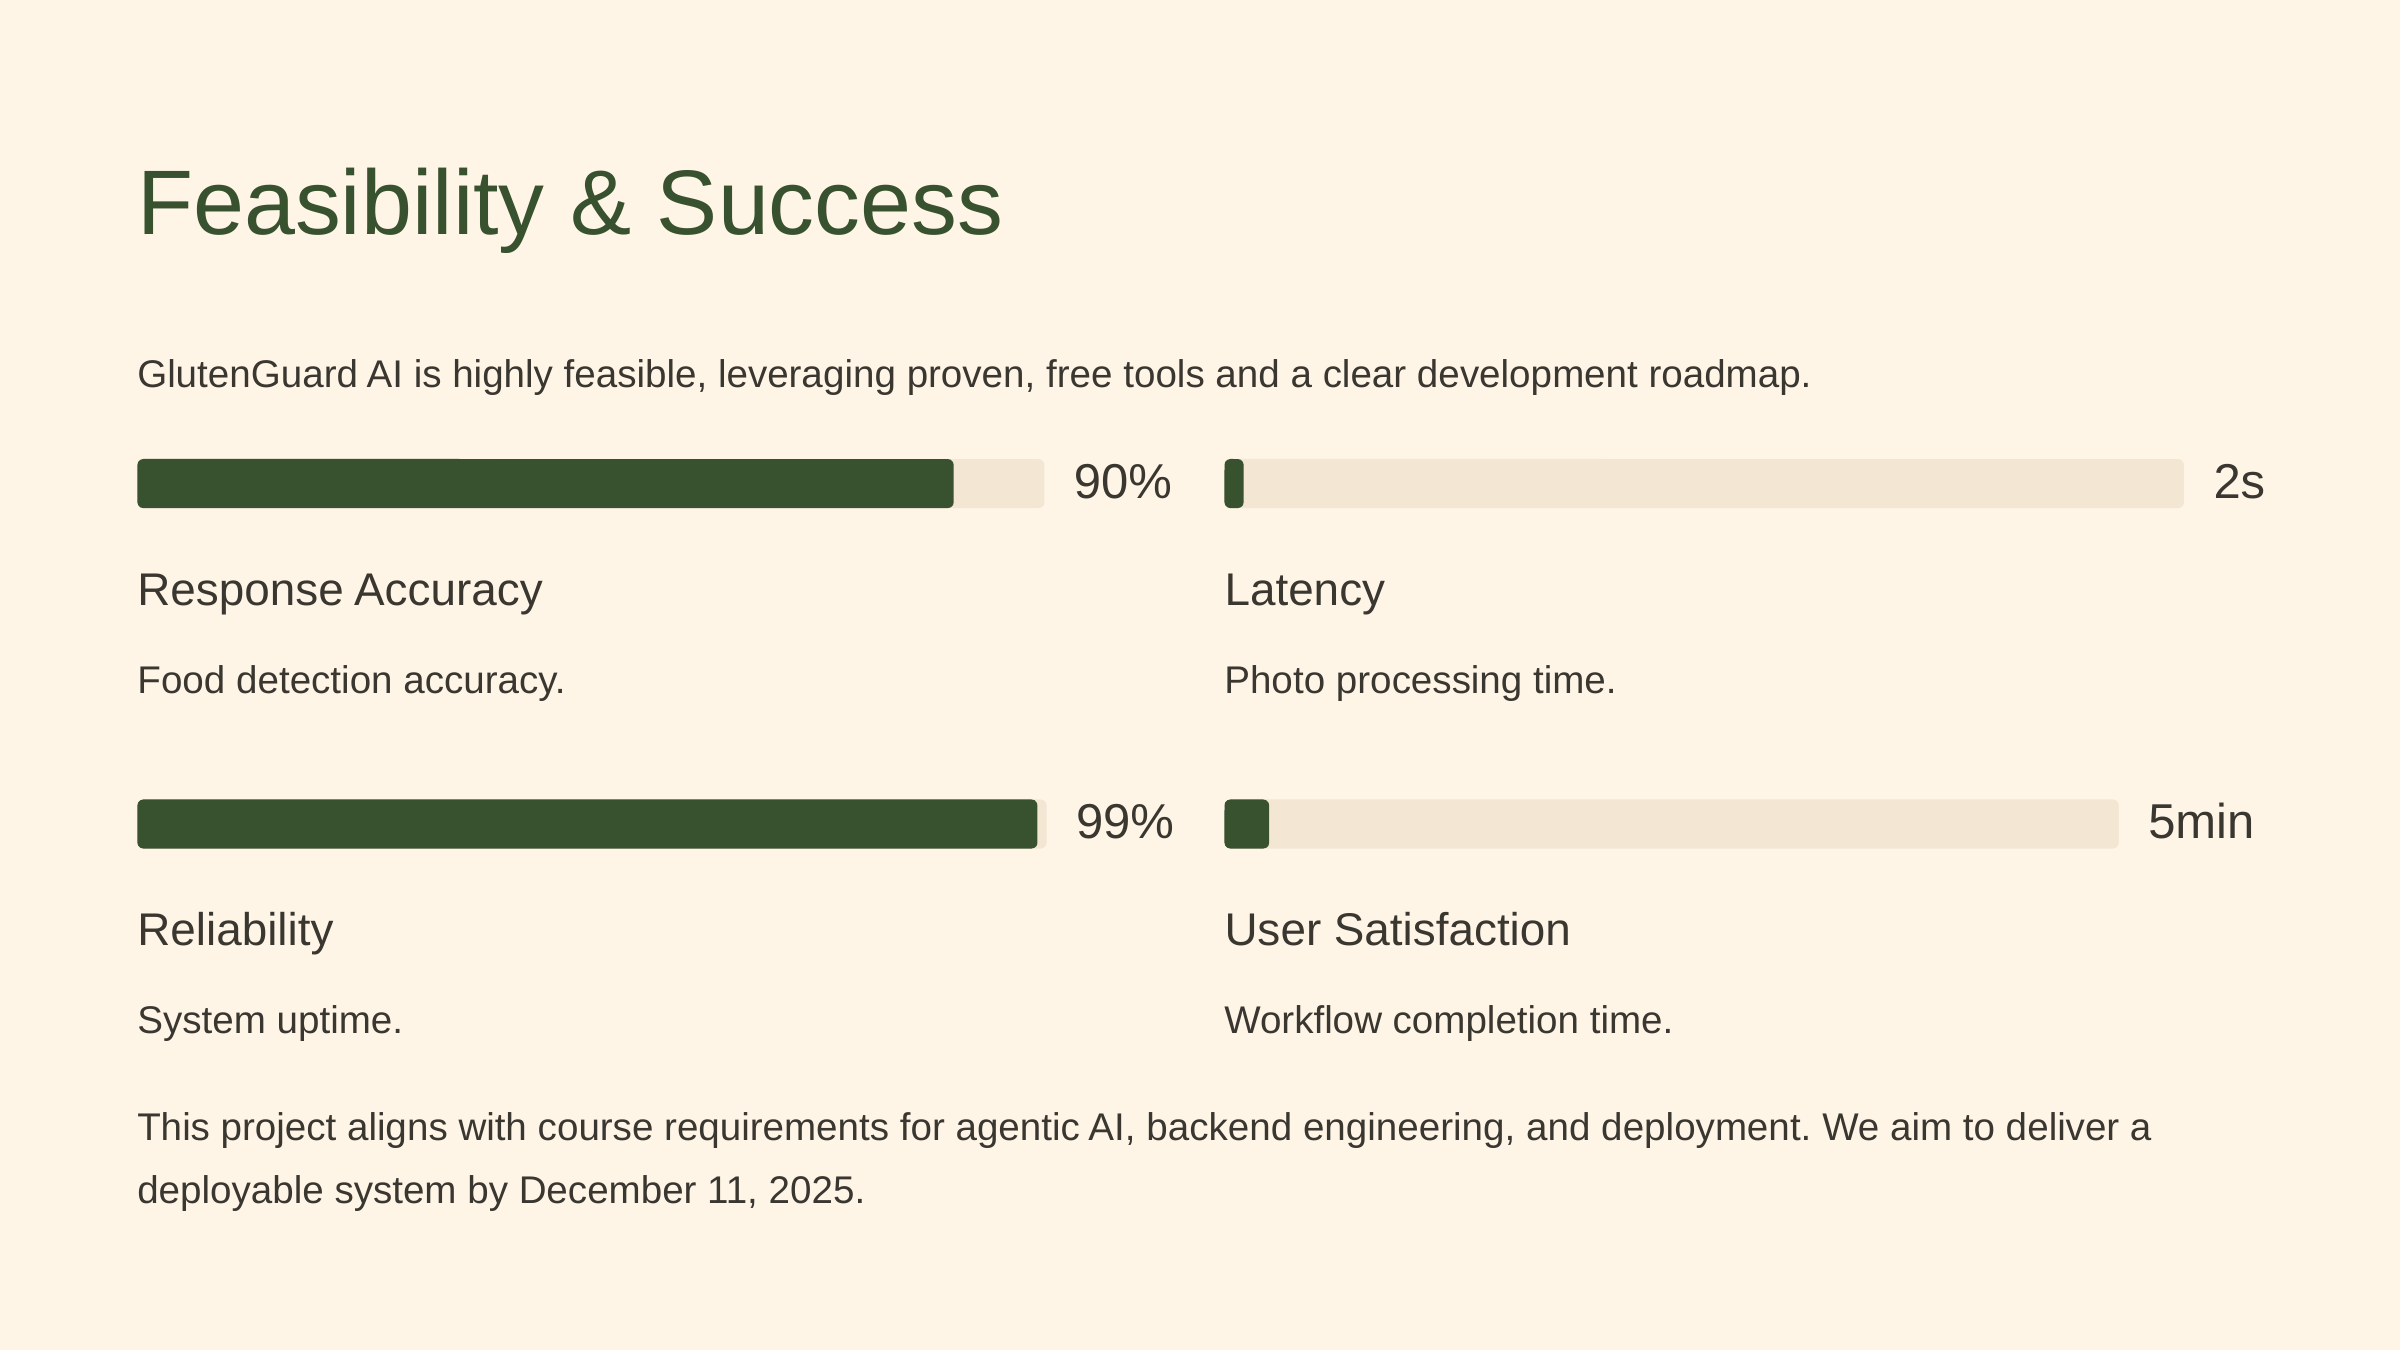

Feasibility & Success
GlutenGuard AI is highly feasible, leveraging proven, free tools and a clear development roadmap.

90%

2s
Response Accuracy
Latency
Food detection accuracy.
Photo processing time.

99%

5min
Reliability
User Satisfaction
System uptime.
Workflow completion time.
This project aligns with course requirements for agentic AI, backend engineering, and deployment. We aim to deliver a deployable system by December 11, 2025.